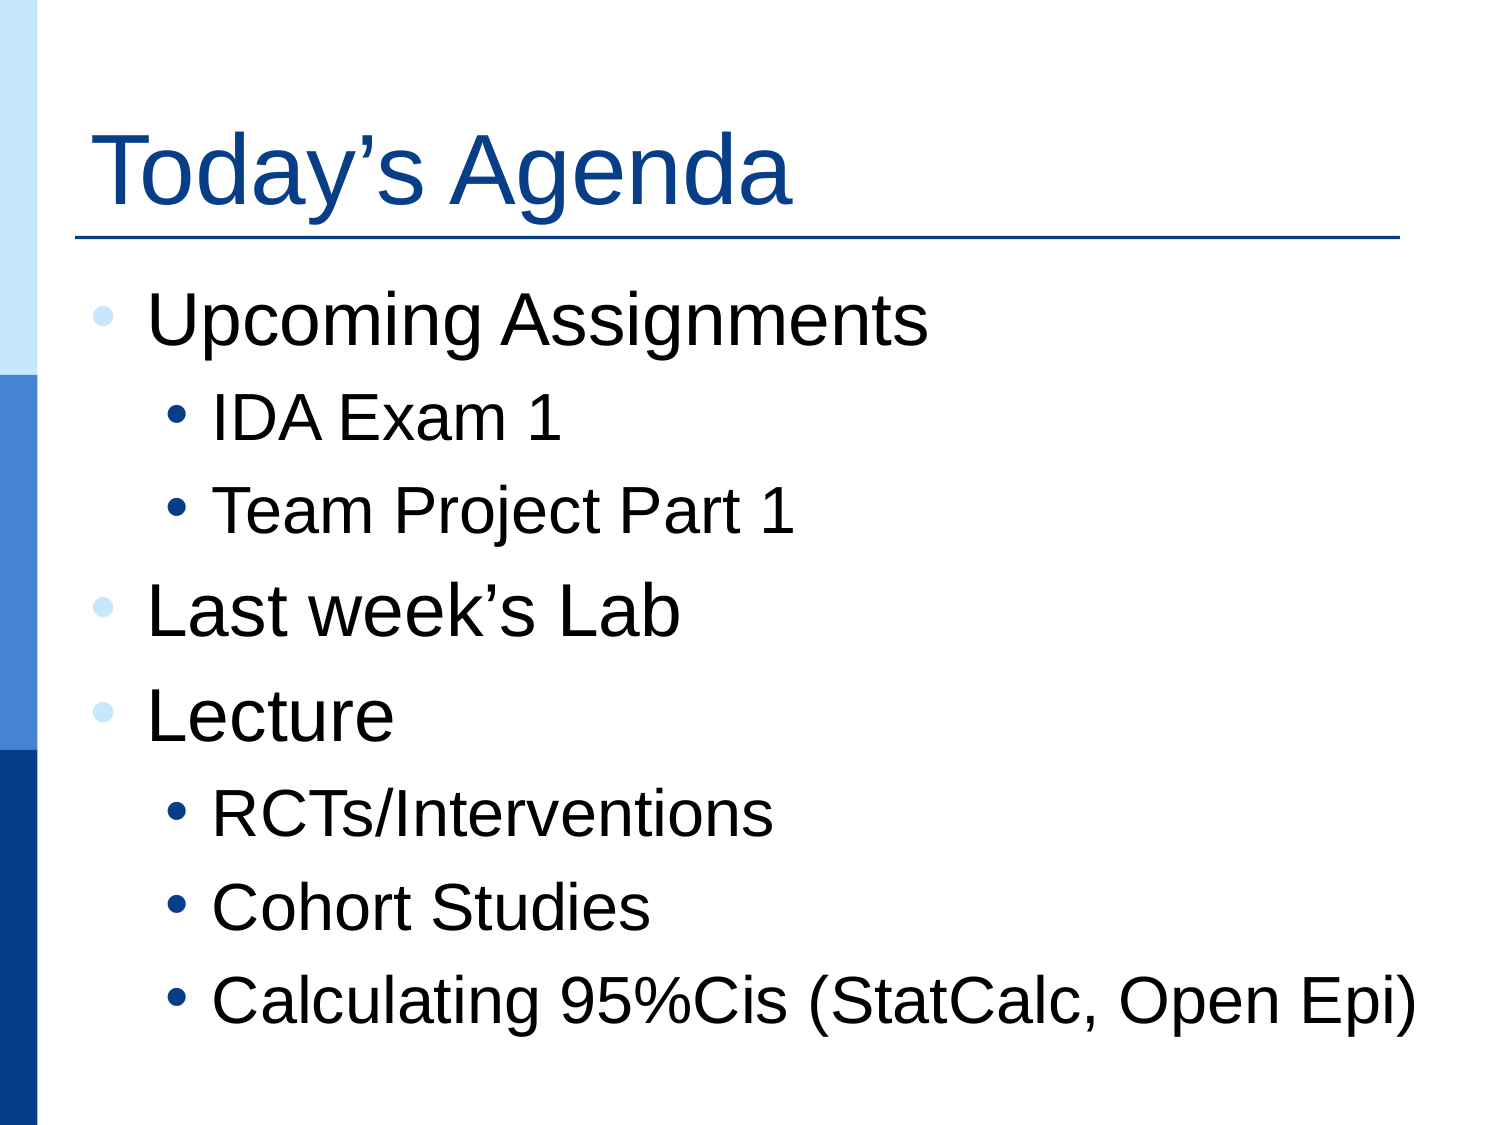

# Today’s Agenda
Upcoming Assignments
IDA Exam 1
Team Project Part 1
Last week’s Lab
Lecture
RCTs/Interventions
Cohort Studies
Calculating 95%Cis (StatCalc, Open Epi)